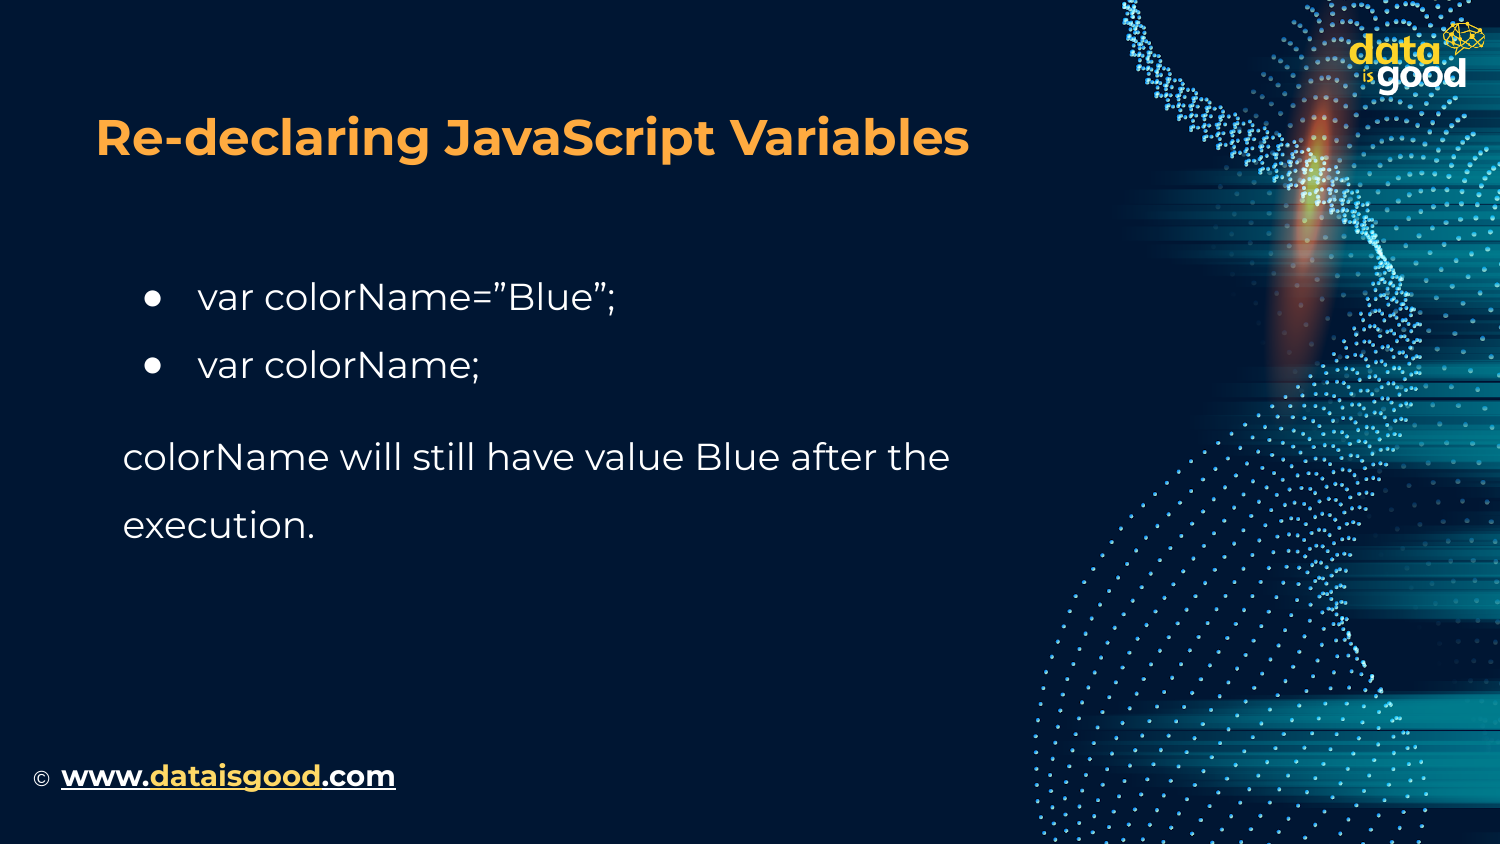

# Re-declaring JavaScript Variables
var colorName=”Blue”;
var colorName;
colorName will still have value Blue after the execution.